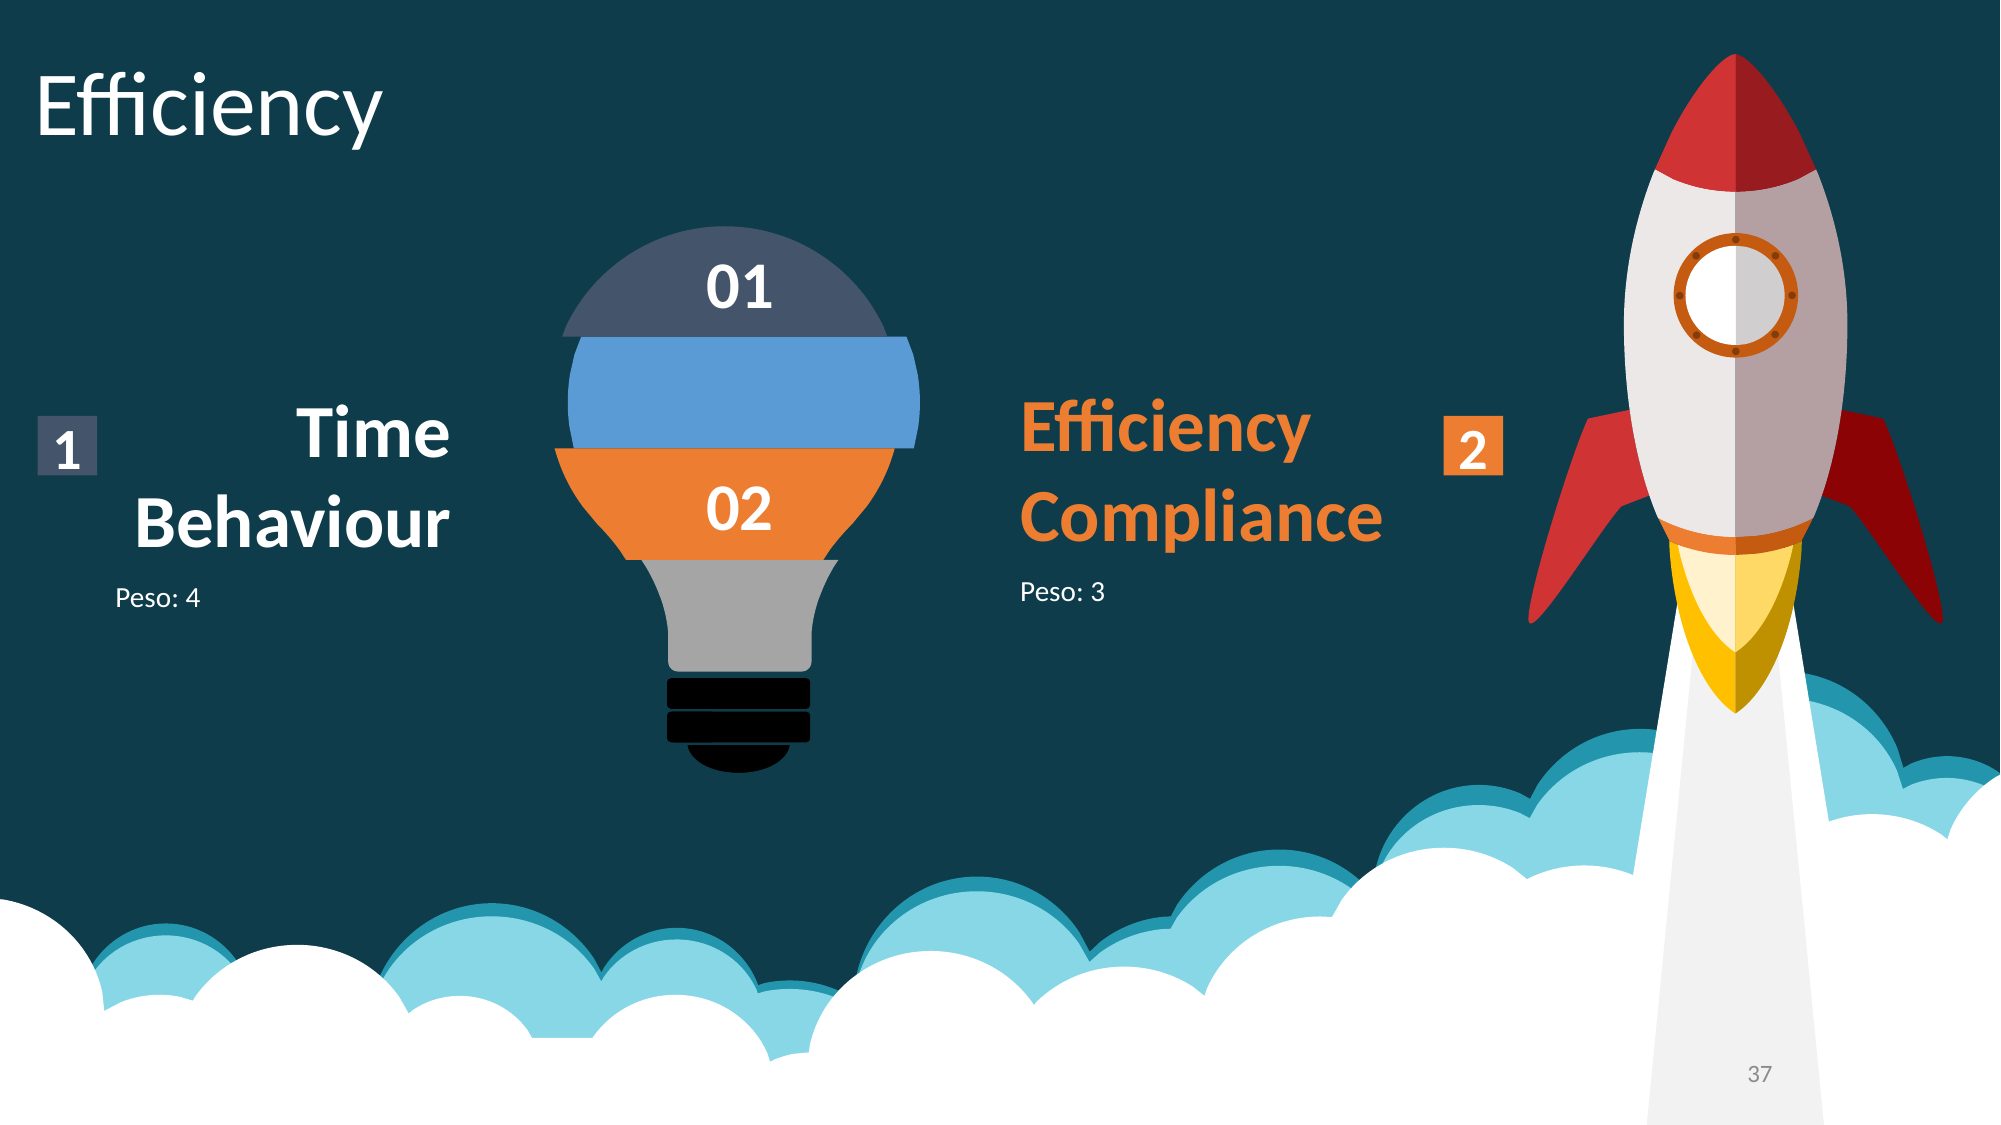

# Efficiency

01
Efficiency Compliance
Peso: 3

Time Behaviour
Peso: 4
2
1

02

37